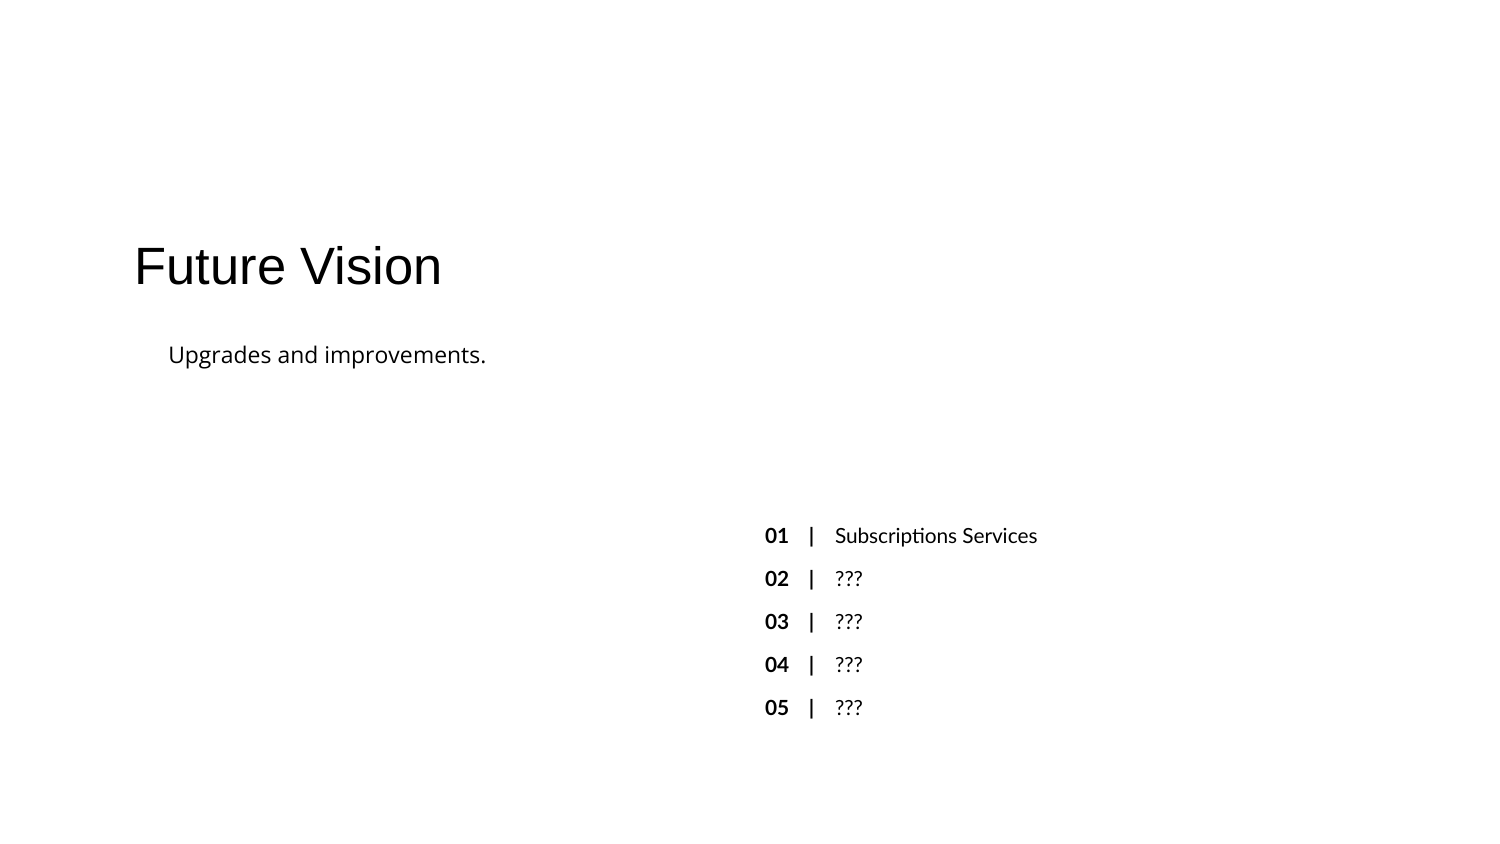

# Future Vision
Upgrades and improvements.
01    |    Subscriptions Services
02    |    ???
03    |    ???
04    |    ???
05    |    ???